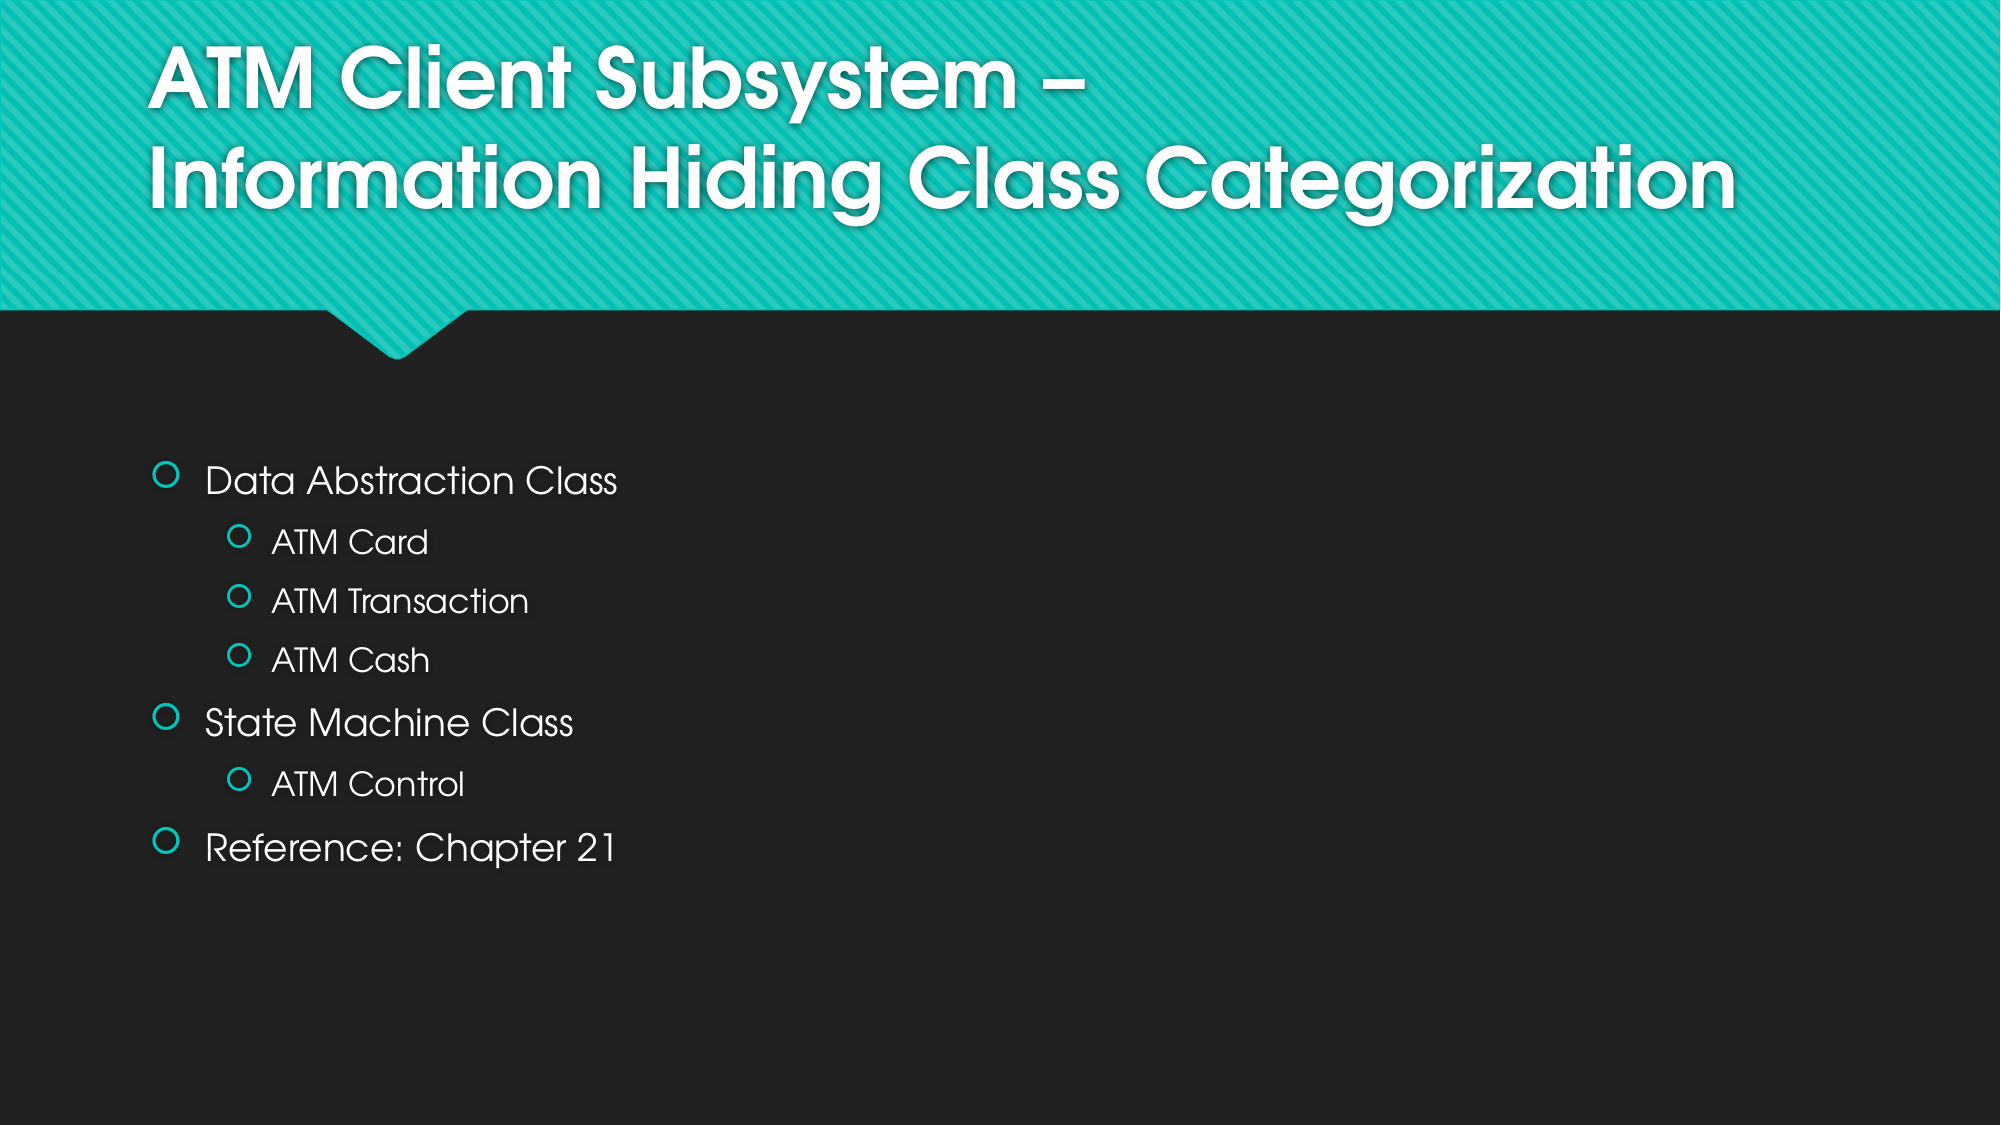

# ATM Client Subsystem – Information Hiding Class Categorization
Data Abstraction Class
ATM Card
ATM Transaction
ATM Cash
State Machine Class
ATM Control
Reference: Chapter 21